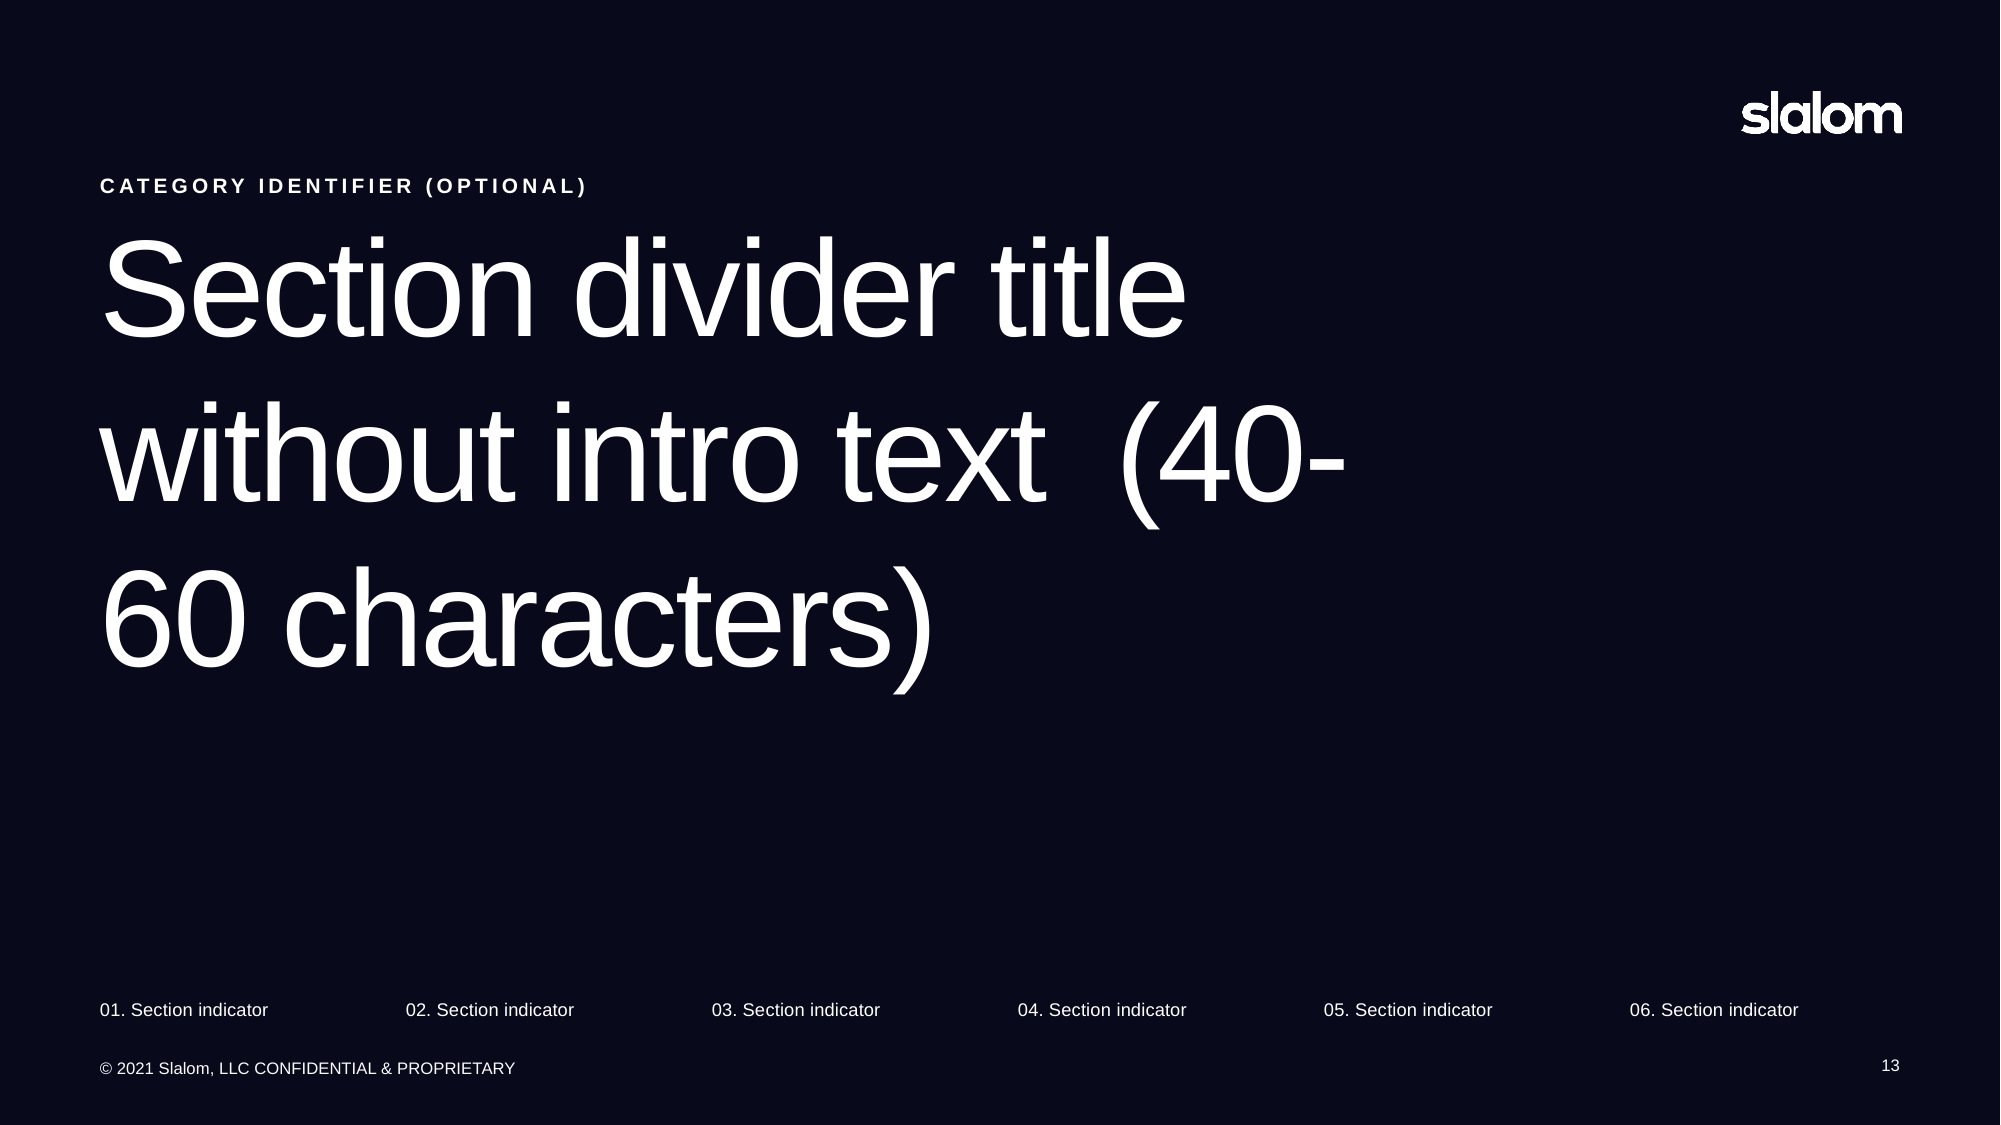

CATEGORY IDENTIFIER (OPTIONAL)
Section divider title  without intro text  (40-60 characters)
01. Section indicator
02. Section indicator
03. Section indicator
04. Section indicator
05. Section indicator
06. Section indicator
13
© 2021 Slalom, LLC CONFIDENTIAL & PROPRIETARY